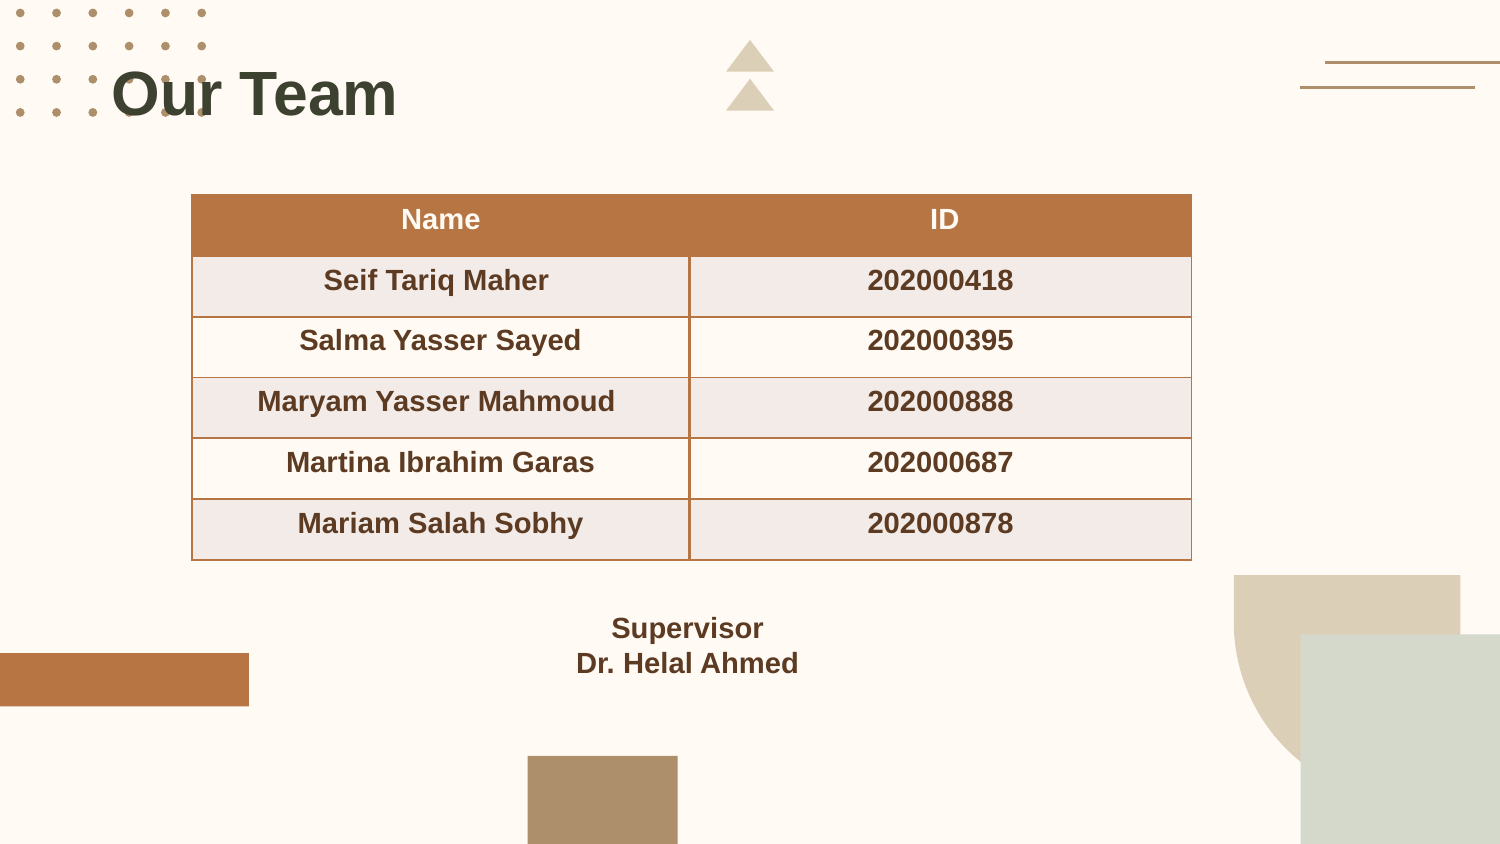

# Our Team
| Name | ID |
| --- | --- |
| Seif Tariq Maher | 202000418 |
| Salma Yasser Sayed | 202000395 |
| Maryam Yasser Mahmoud | 202000888 |
| Martina Ibrahim Garas | 202000687 |
| Mariam Salah Sobhy | 202000878 |

Supervisor
Dr. Helal Ahmed